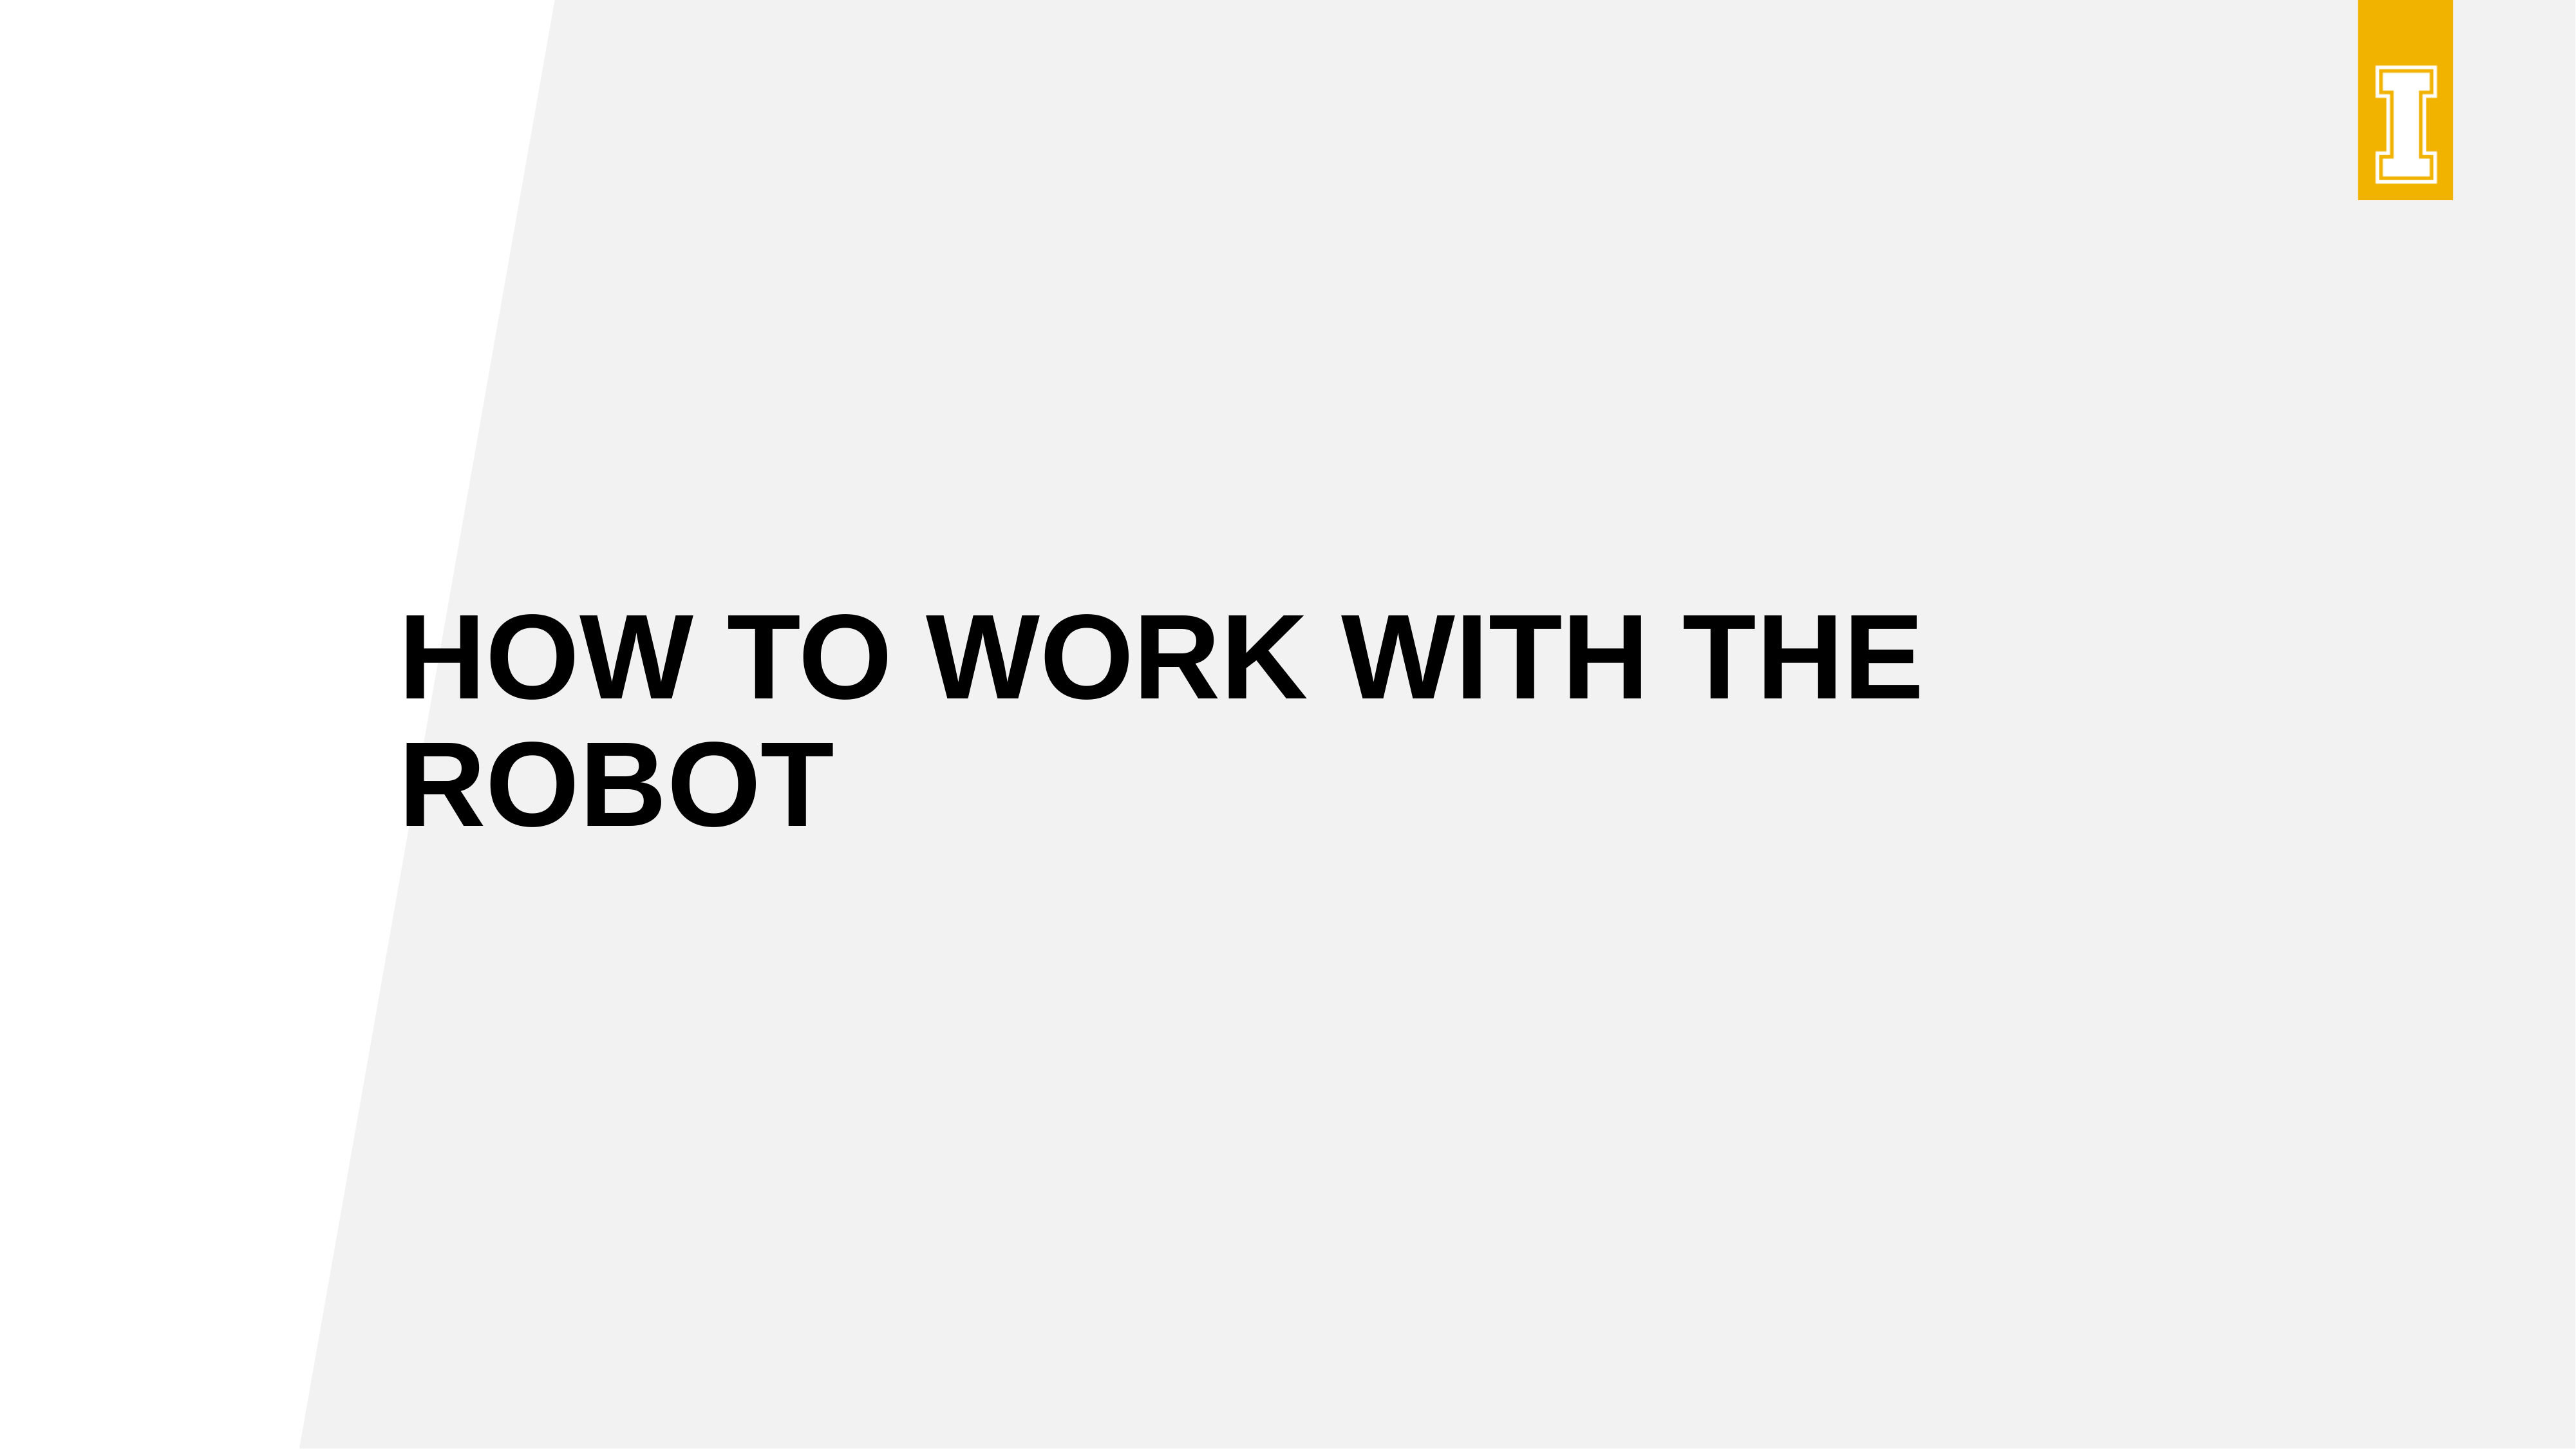

# How to work with the robot